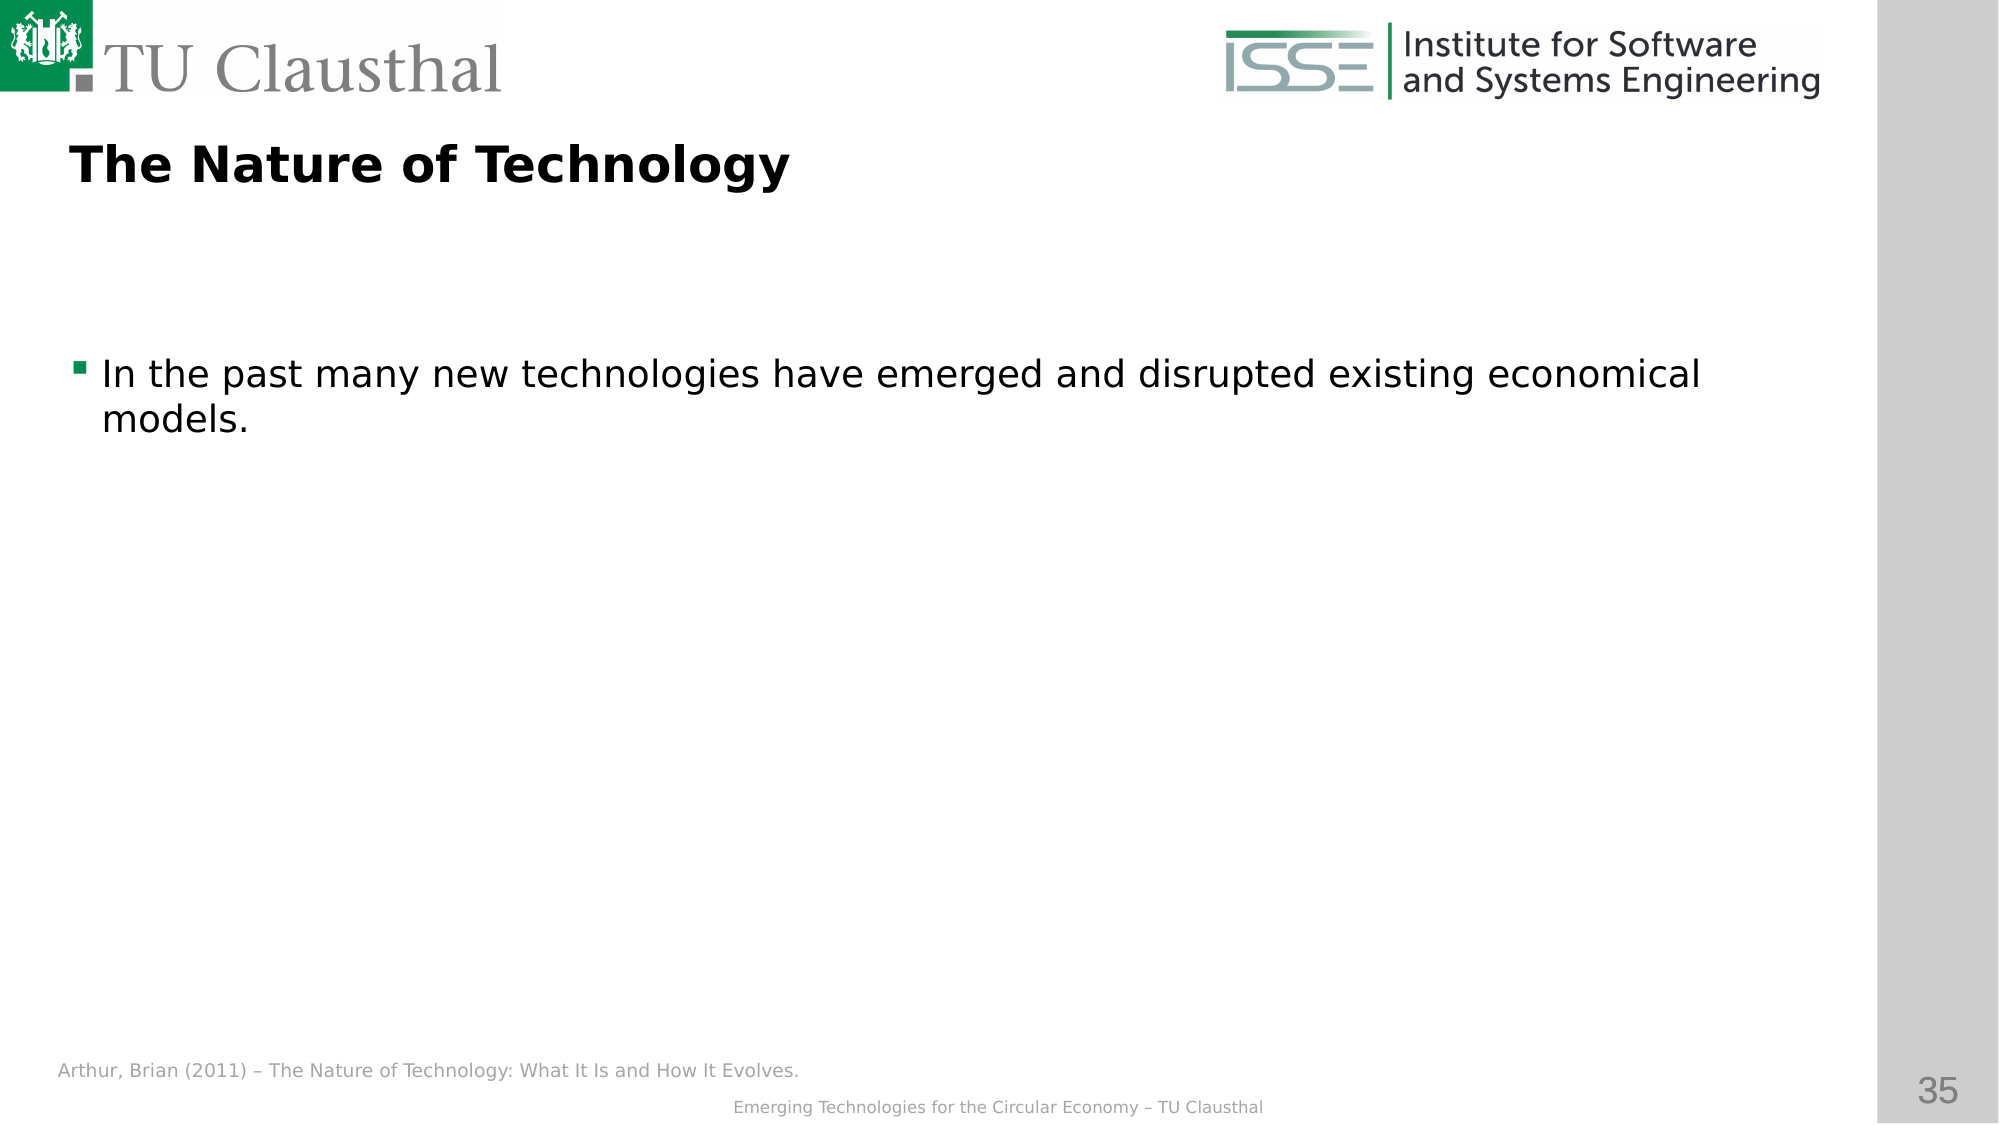

The Nature of Technology
In the past many new technologies have emerged and disrupted existing economical models.

Arthur, Brian (2011) – The Nature of Technology: What It Is and How It Evolves.